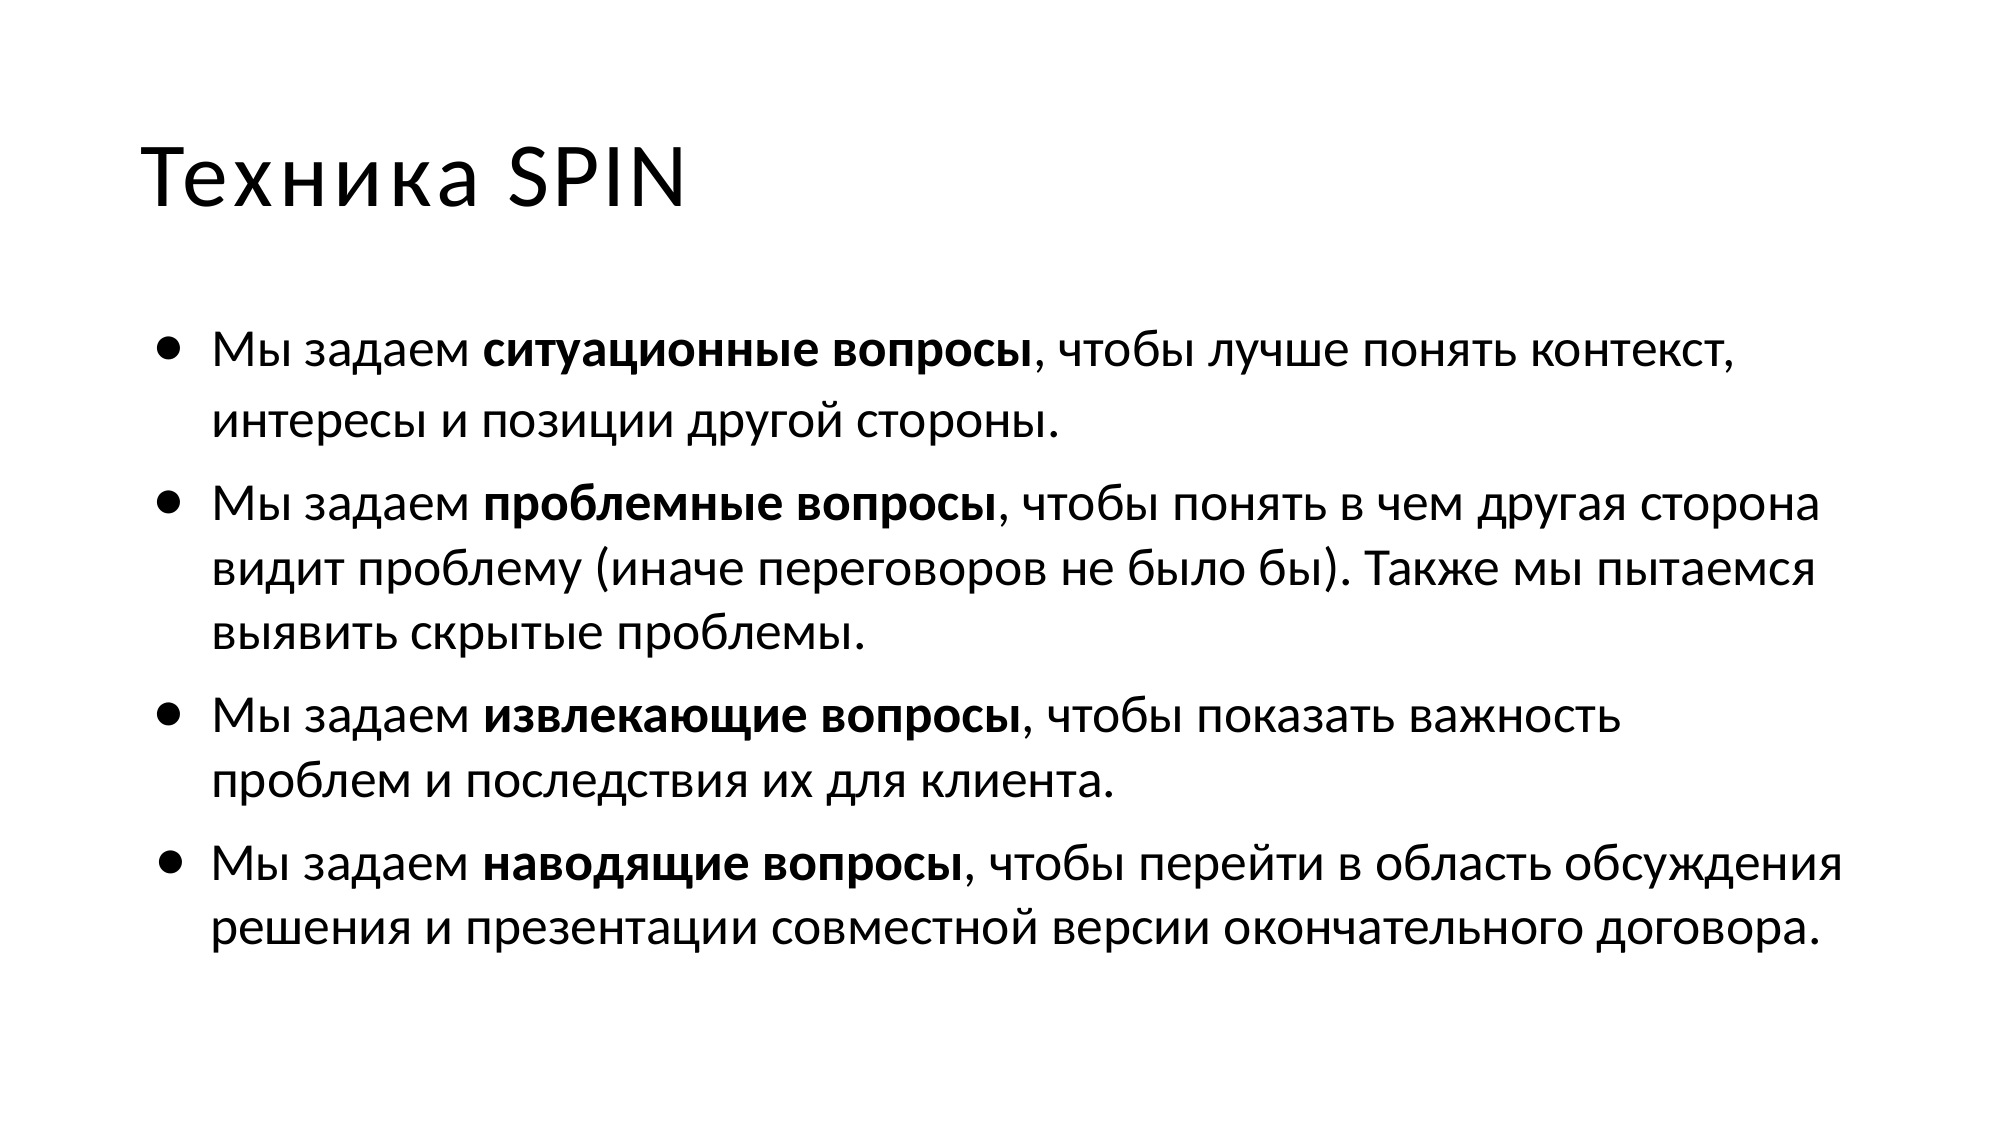

# Техника SPIN
Мы задаем ситуационные вопросы, чтобы лучше понять контекст, интересы и позиции другой стороны.
Мы задаем проблемные вопросы, чтобы понять в чем другая сторона видит проблему (иначе переговоров не было бы). Также мы пытаемся выявить скрытые проблемы.
Мы задаем извлекающие вопросы, чтобы показать важность проблем и последствия их для клиента.
Мы задаем наводящие вопросы, чтобы перейти в область обсуждения решения и презентации совместной версии окончательного договора.